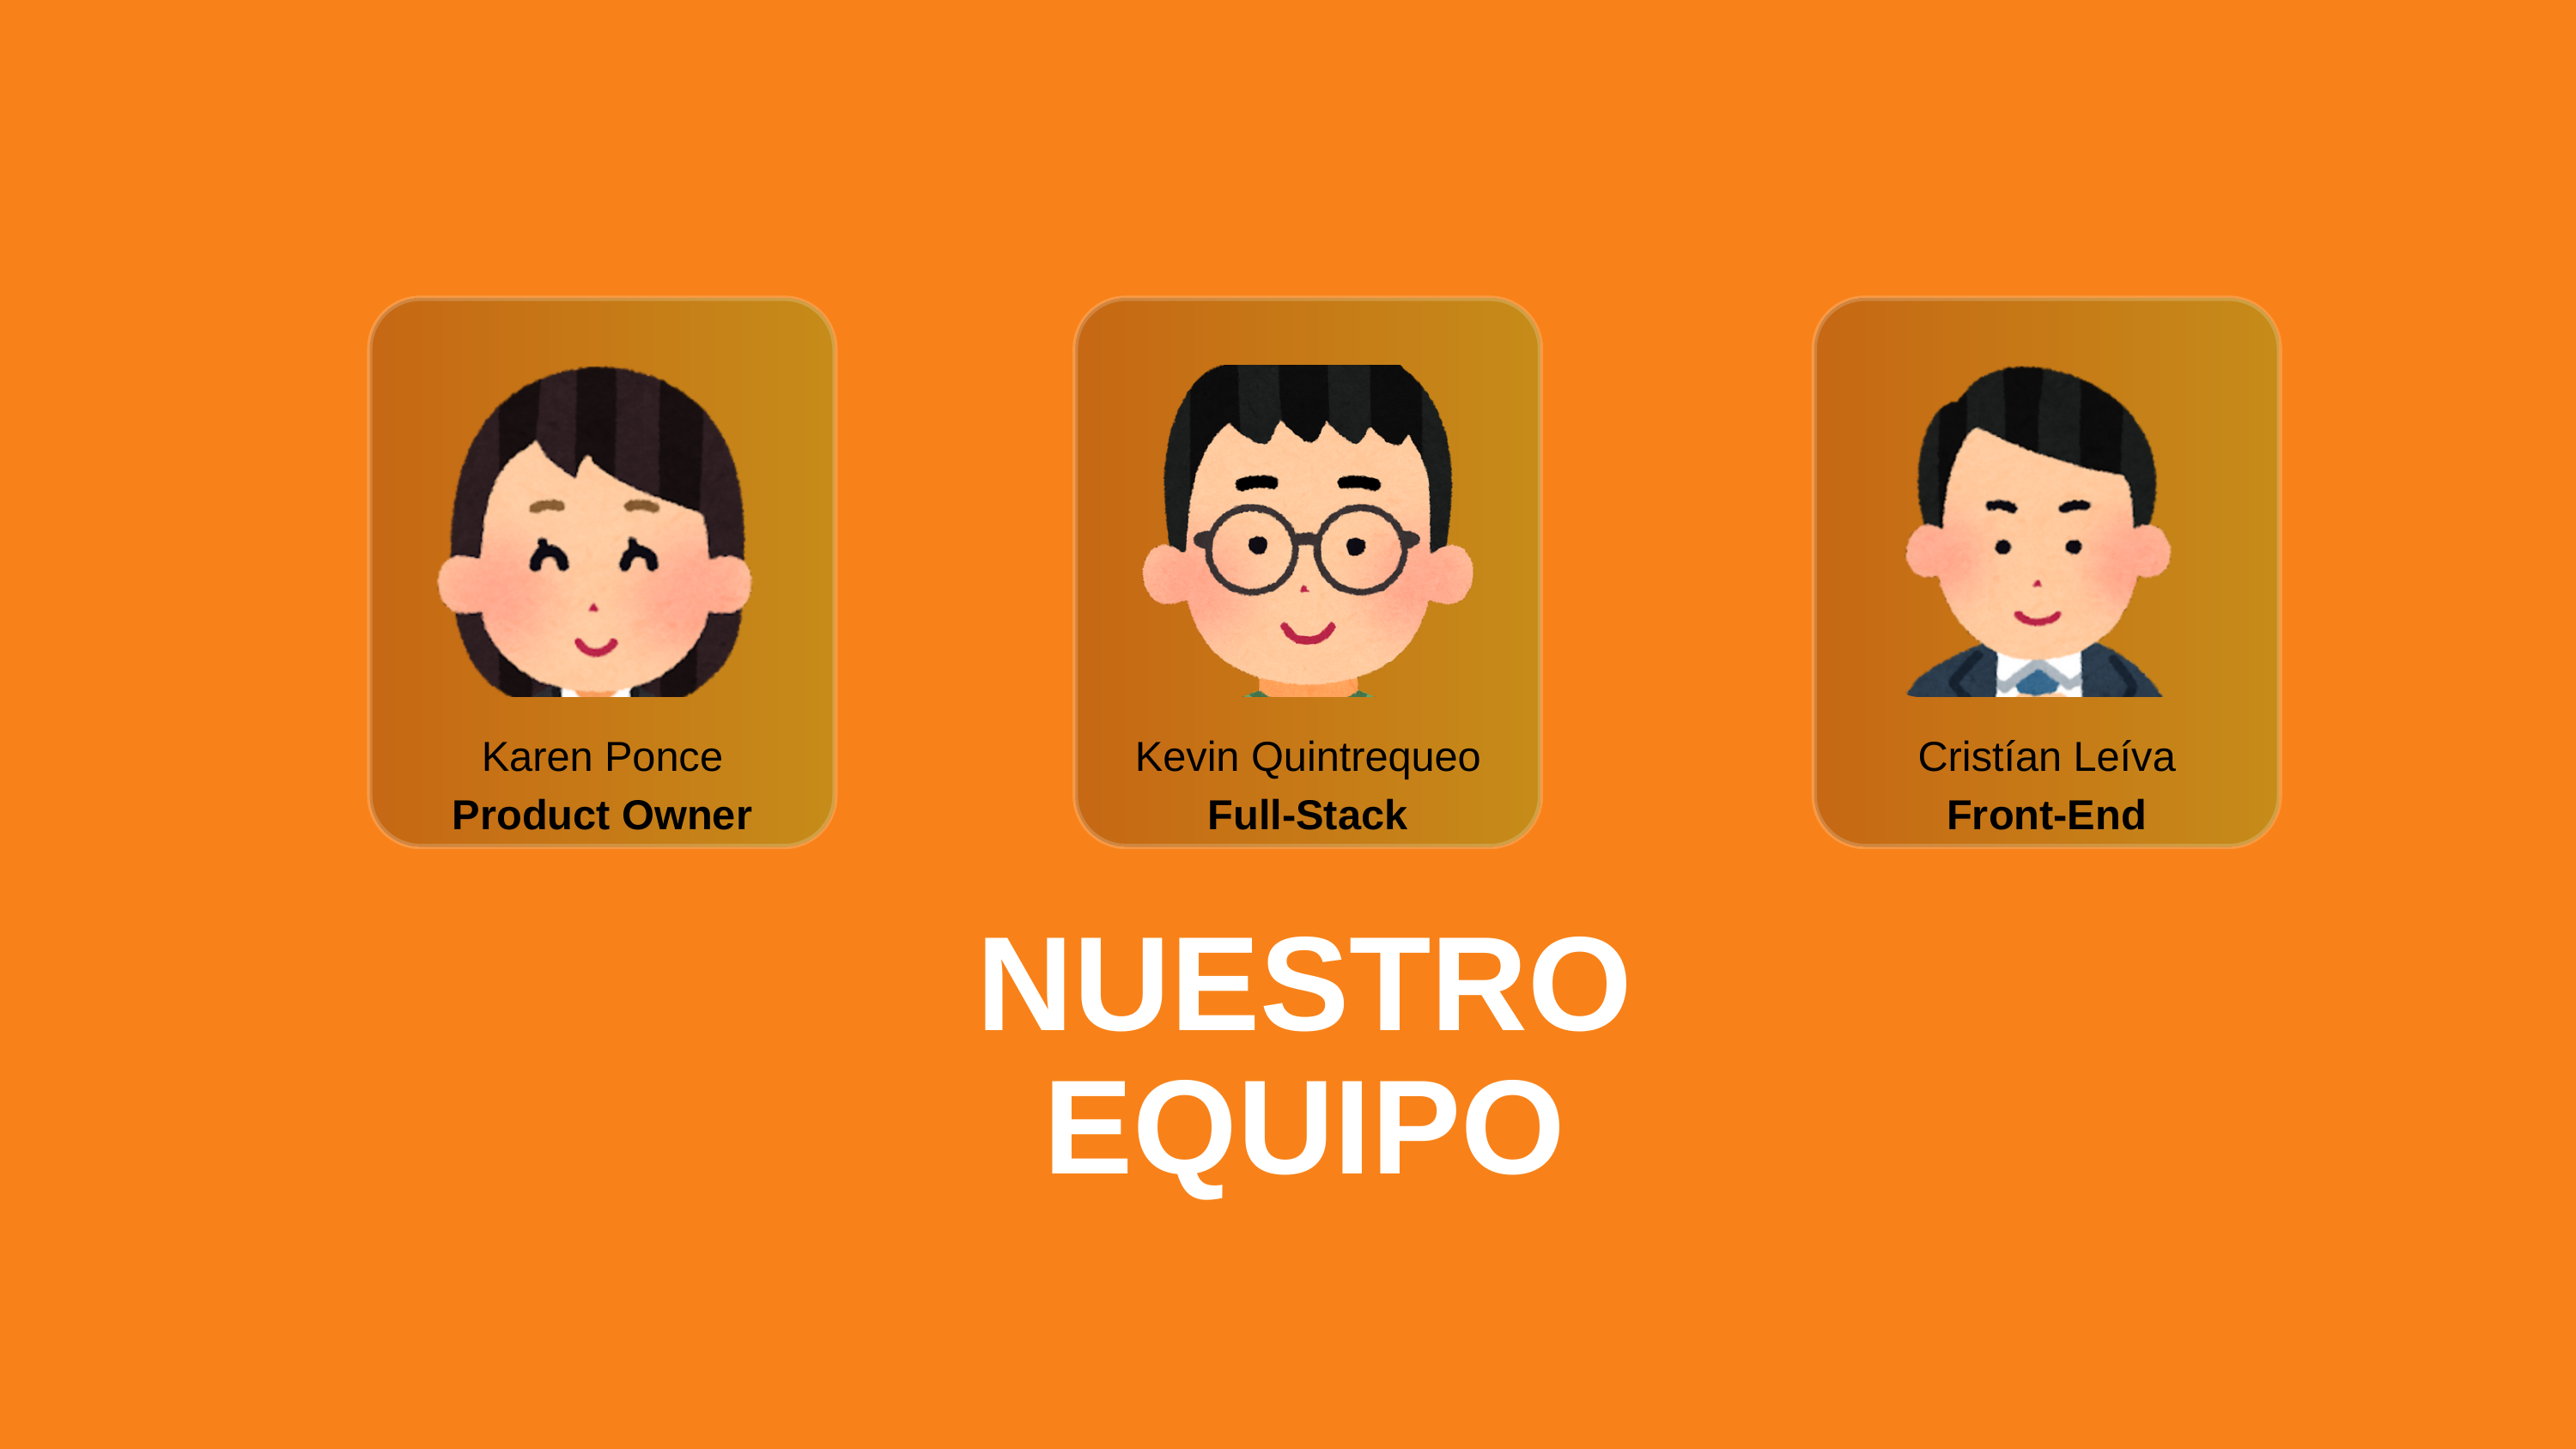

Karen Ponce
Product Owner
Kevin Quintrequeo
Full-Stack
Cristían Leíva
Front-End
NUESTRO EQUIPO